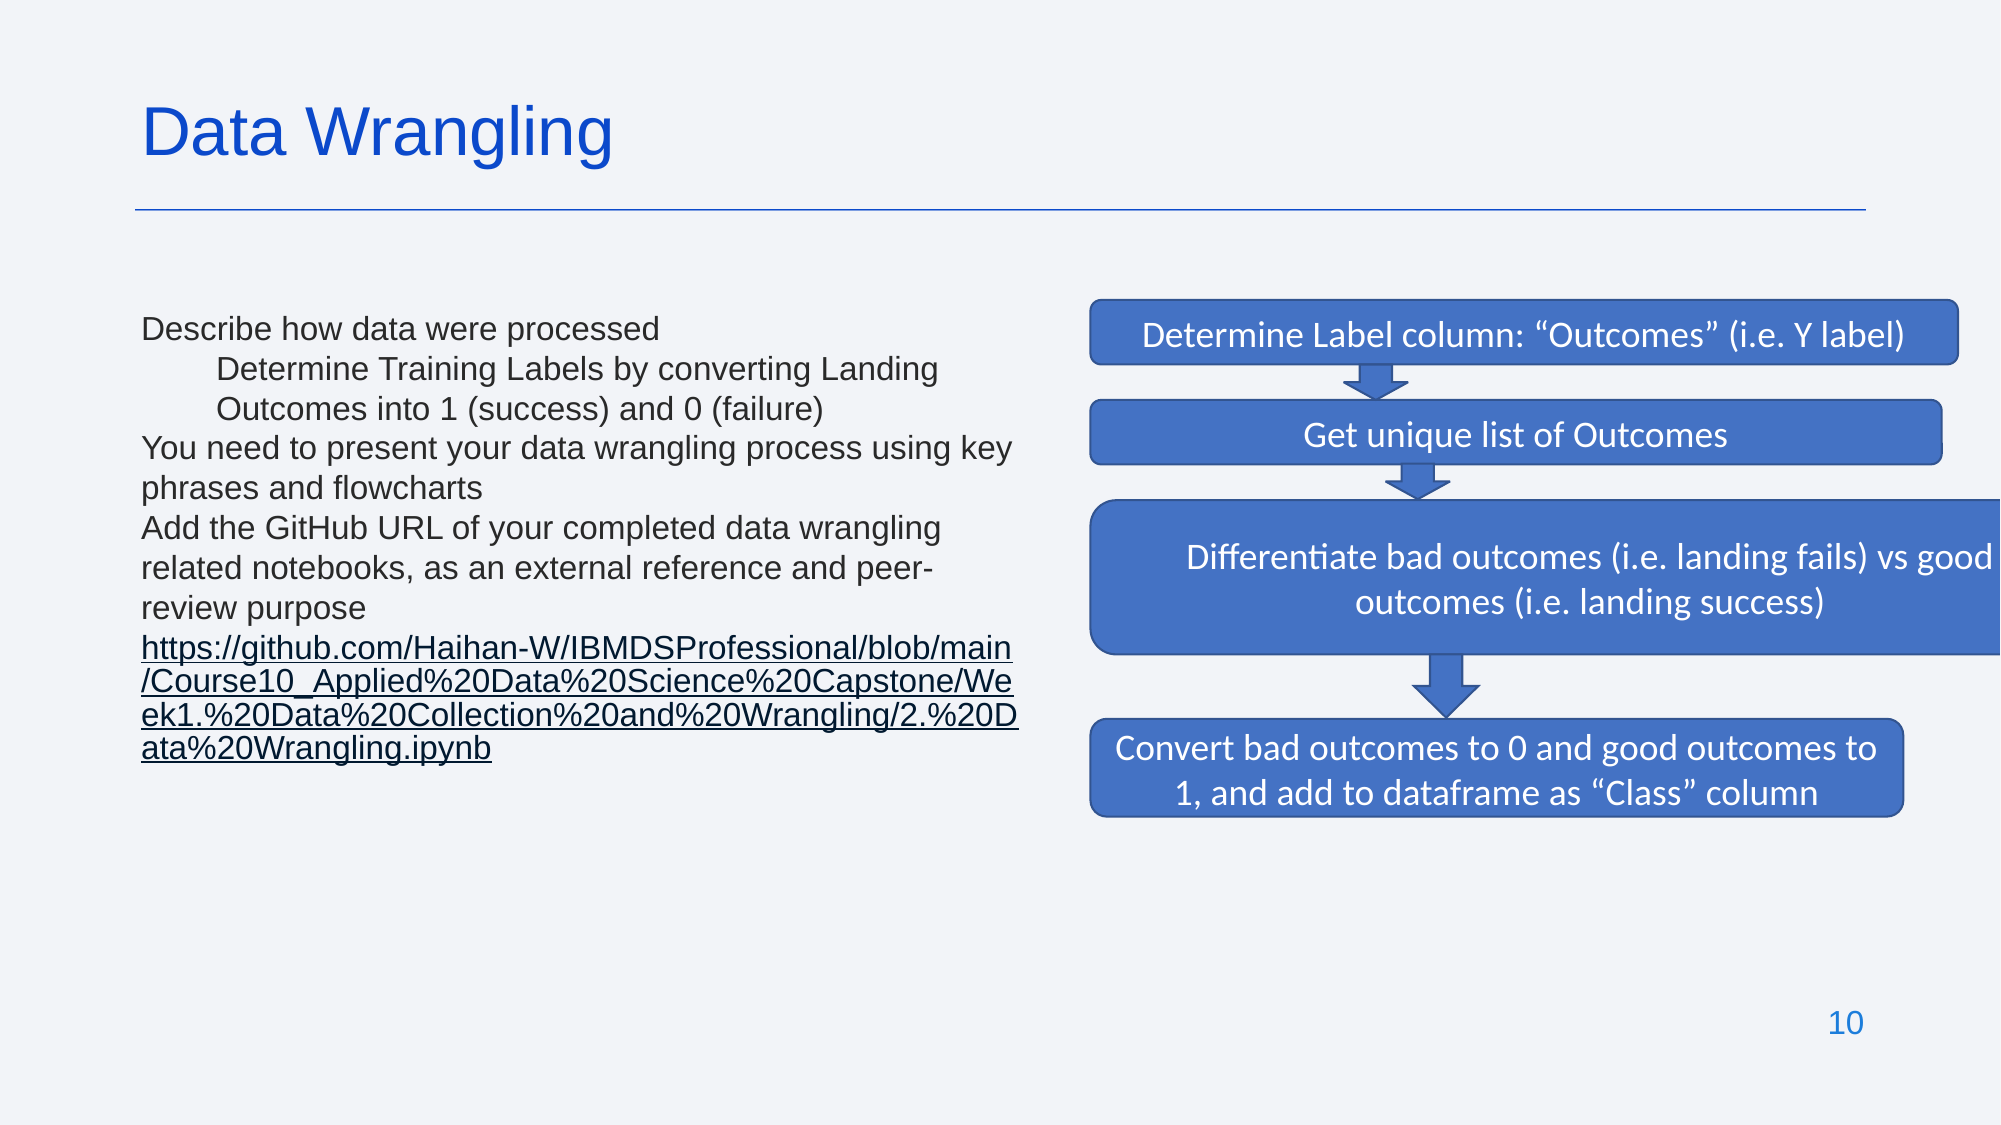

Data Wrangling
Describe how data were processed
Determine Training Labels by converting Landing Outcomes into 1 (success) and 0 (failure)
You need to present your data wrangling process using key phrases and flowcharts
Add the GitHub URL of your completed data wrangling related notebooks, as an external reference and peer-review purpose
https://github.com/Haihan-W/IBMDSProfessional/blob/main/Course10_Applied%20Data%20Science%20Capstone/Week1.%20Data%20Collection%20and%20Wrangling/2.%20Data%20Wrangling.ipynb

Determine Label column: “Outcomes” (i.e. Y label)

Get unique list of Outcomes

Differentiate bad outcomes (i.e. landing fails) vs good outcomes (i.e. landing success)

Convert bad outcomes to 0 and good outcomes to 1, and add to dataframe as “Class” column
10